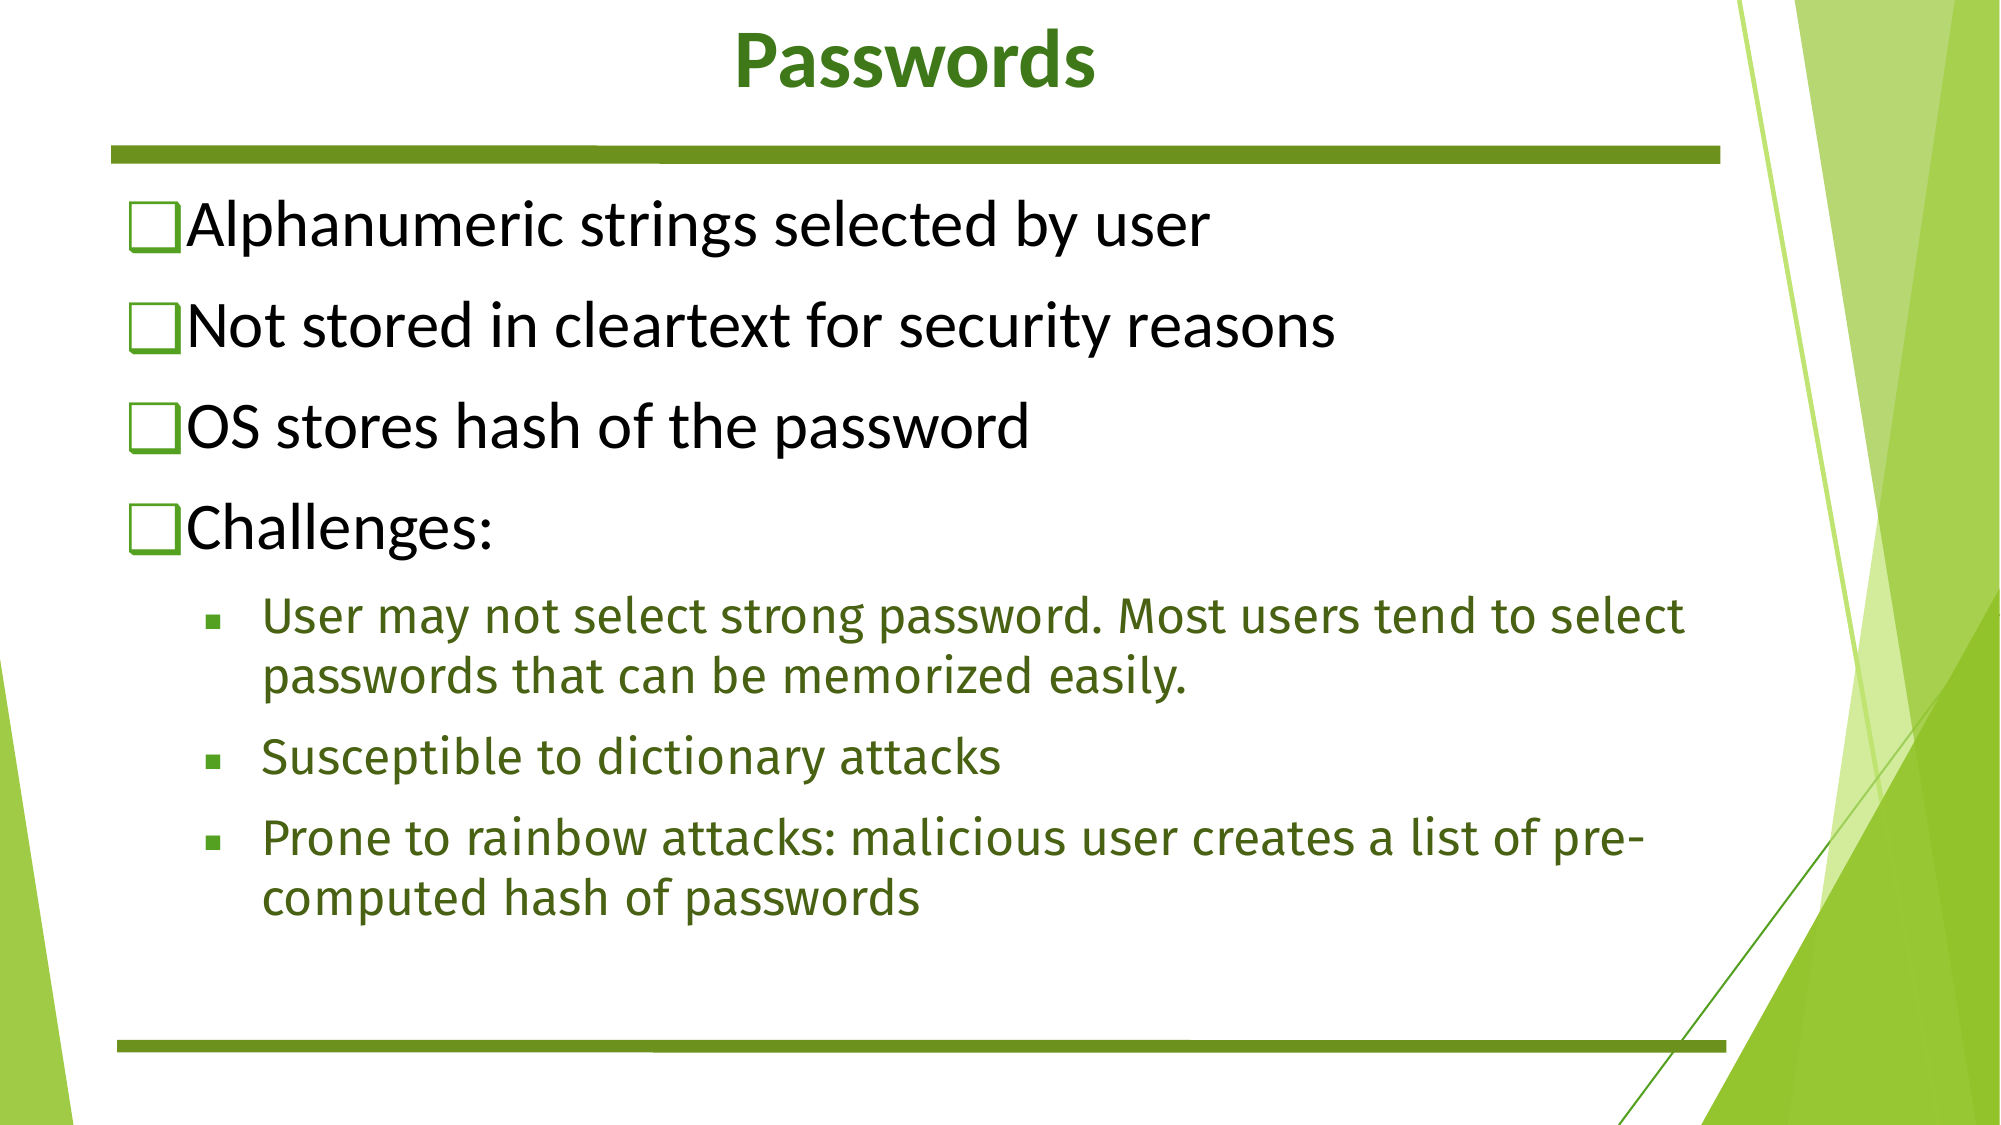

# Passwords
Alphanumeric strings selected by user
Not stored in cleartext for security reasons
OS stores hash of the password
Challenges:
User may not select strong password. Most users tend to select passwords that can be memorized easily.
Susceptible to dictionary attacks
Prone to rainbow attacks: malicious user creates a list of pre-computed hash of passwords